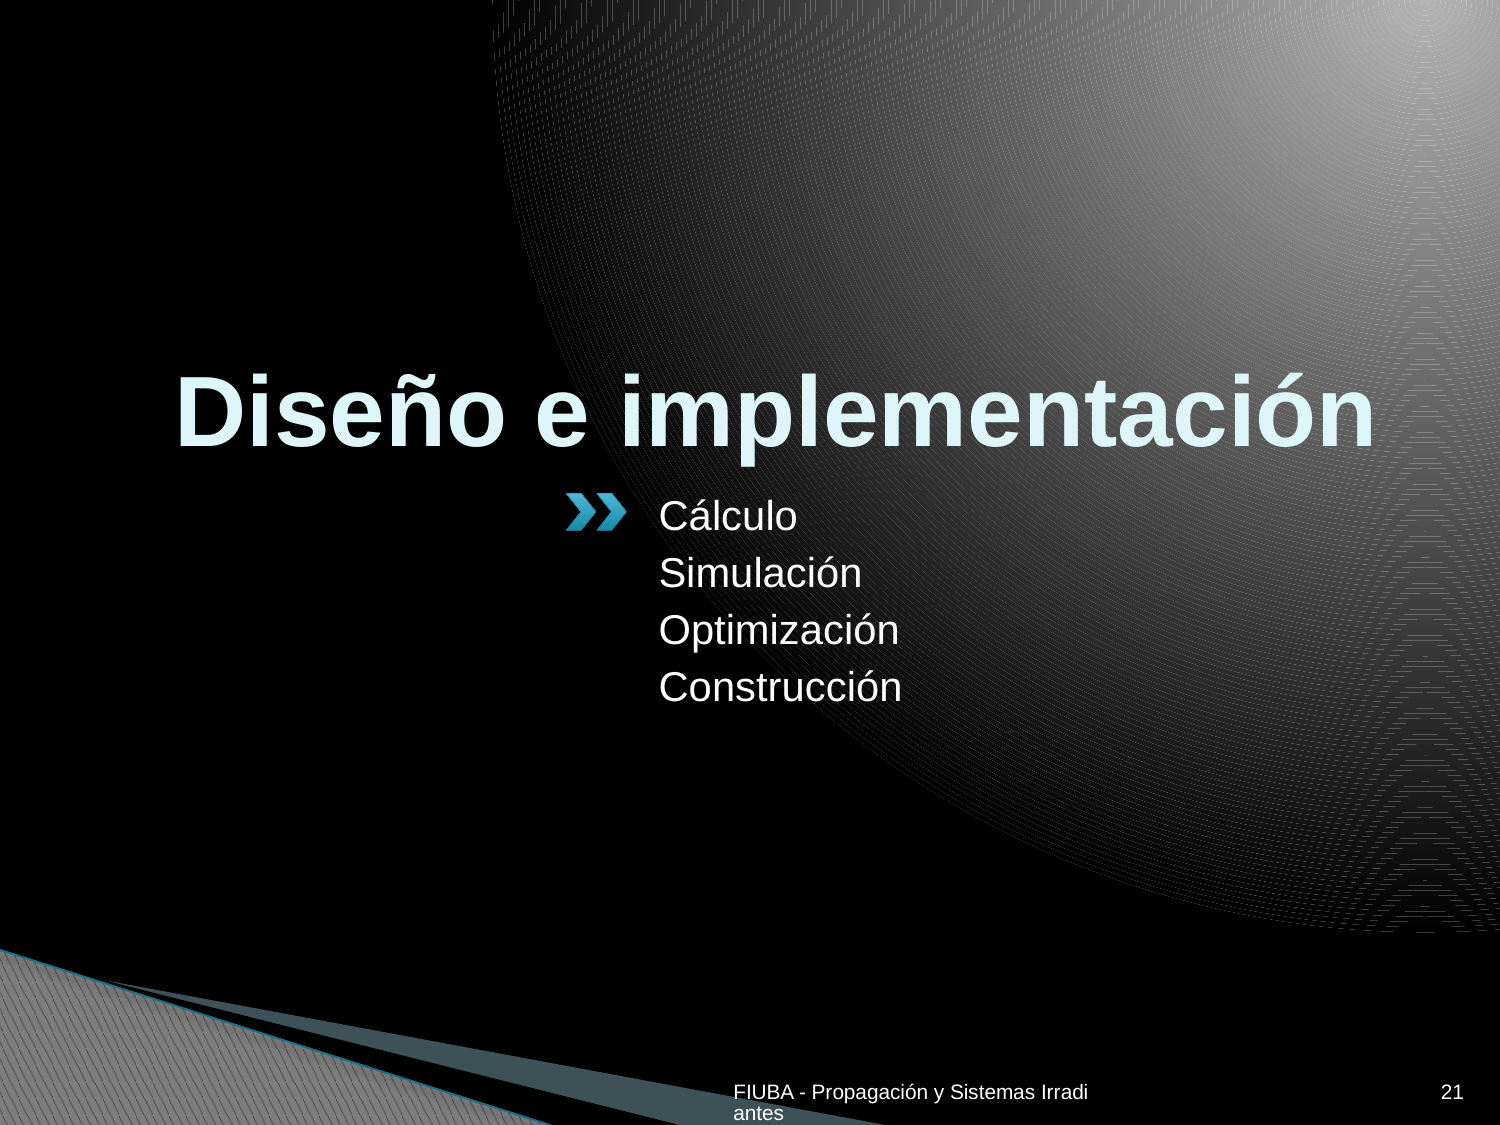

# Diseño e implementación
Cálculo
Simulación
Optimización
Construcción
FIUBA - Propagación y Sistemas Irradiantes
21